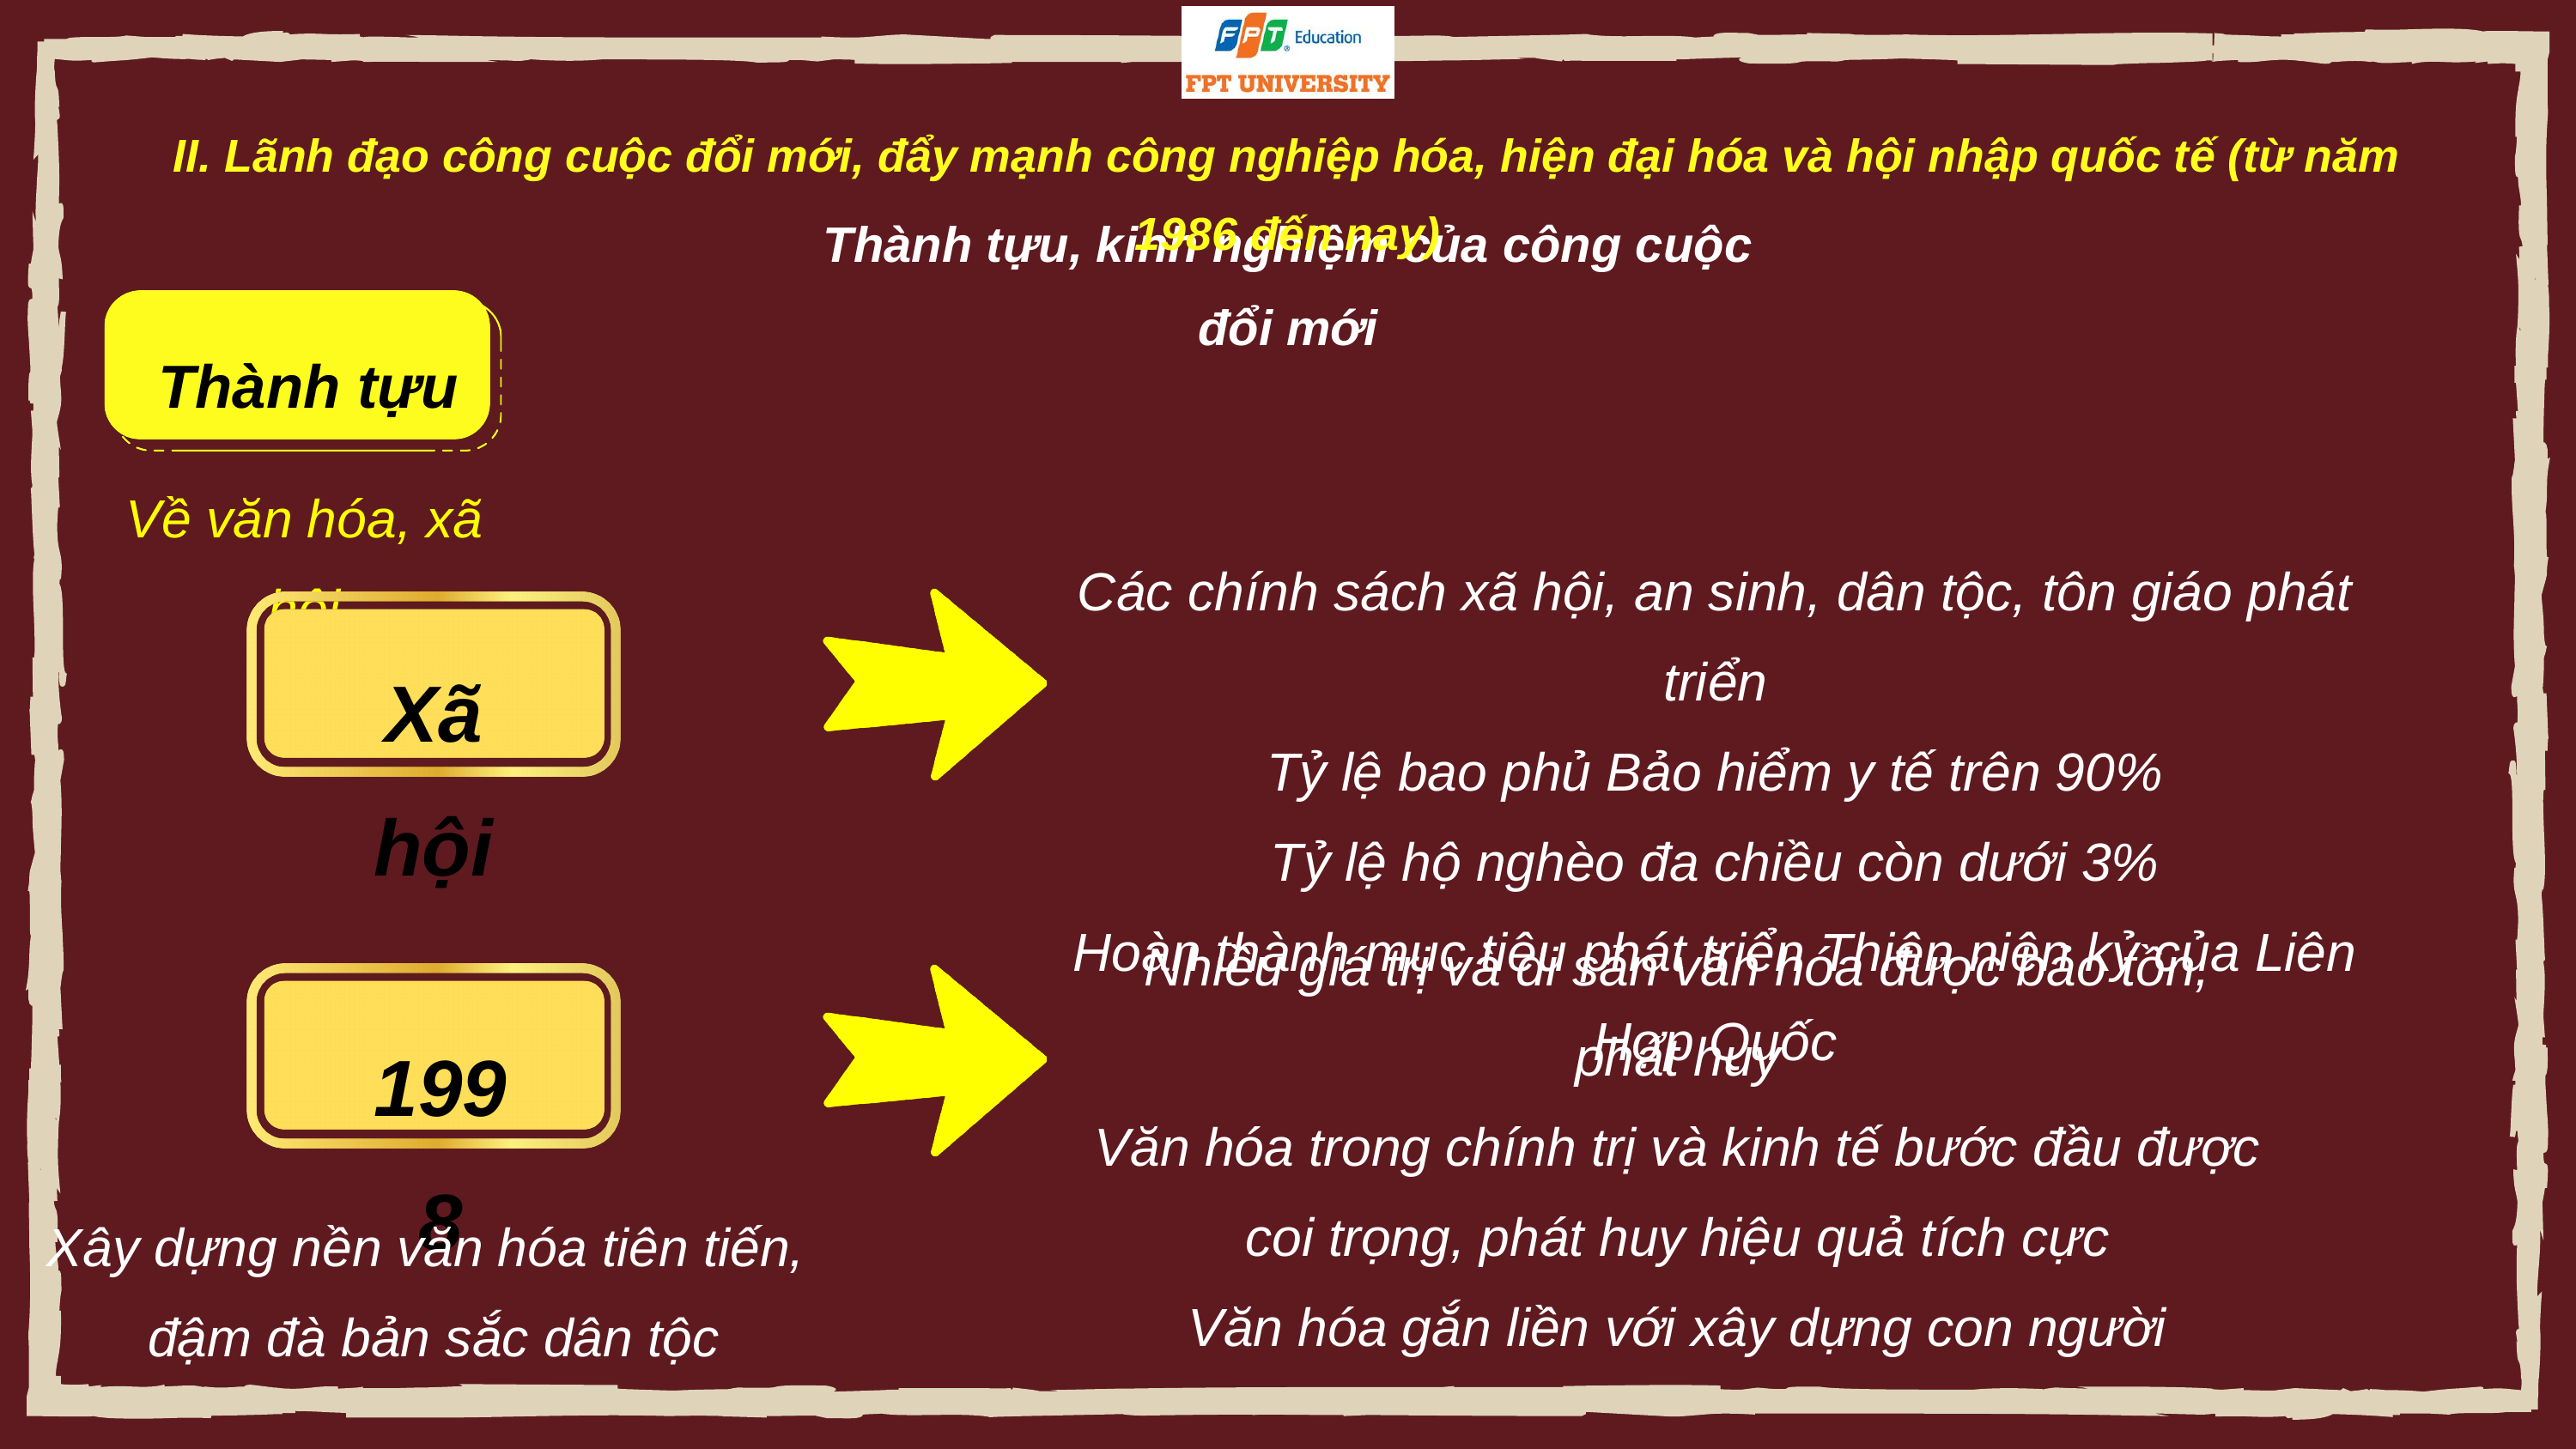

II. Lãnh đạo công cuộc đổi mới, đẩy mạnh công nghiệp hóa, hiện đại hóa và hội nhập quốc tế (từ năm 1986 đến nay)
Thành tựu, kinh nghiệm của công cuộc đổi mới

Thành tựu
Về văn hóa, xã hội
Các chính sách xã hội, an sinh, dân tộc, tôn giáo phát triển
Tỷ lệ bao phủ Bảo hiểm y tế trên 90%
Tỷ lệ hộ nghèo đa chiều còn dưới 3%
Hoàn thành mục tiêu phát triển Thiên niên kỷ của Liên Hợp Quốc

Xã hội
Nhiều giá trị và di sản văn hóa được bảo tồn, phát huy
Văn hóa trong chính trị và kinh tế bước đầu được
coi trọng, phát huy hiệu quả tích cực
Văn hóa gắn liền với xây dựng con người

1998

Xây dựng nền văn hóa tiên tiến,
đậm đà bản sắc dân tộc